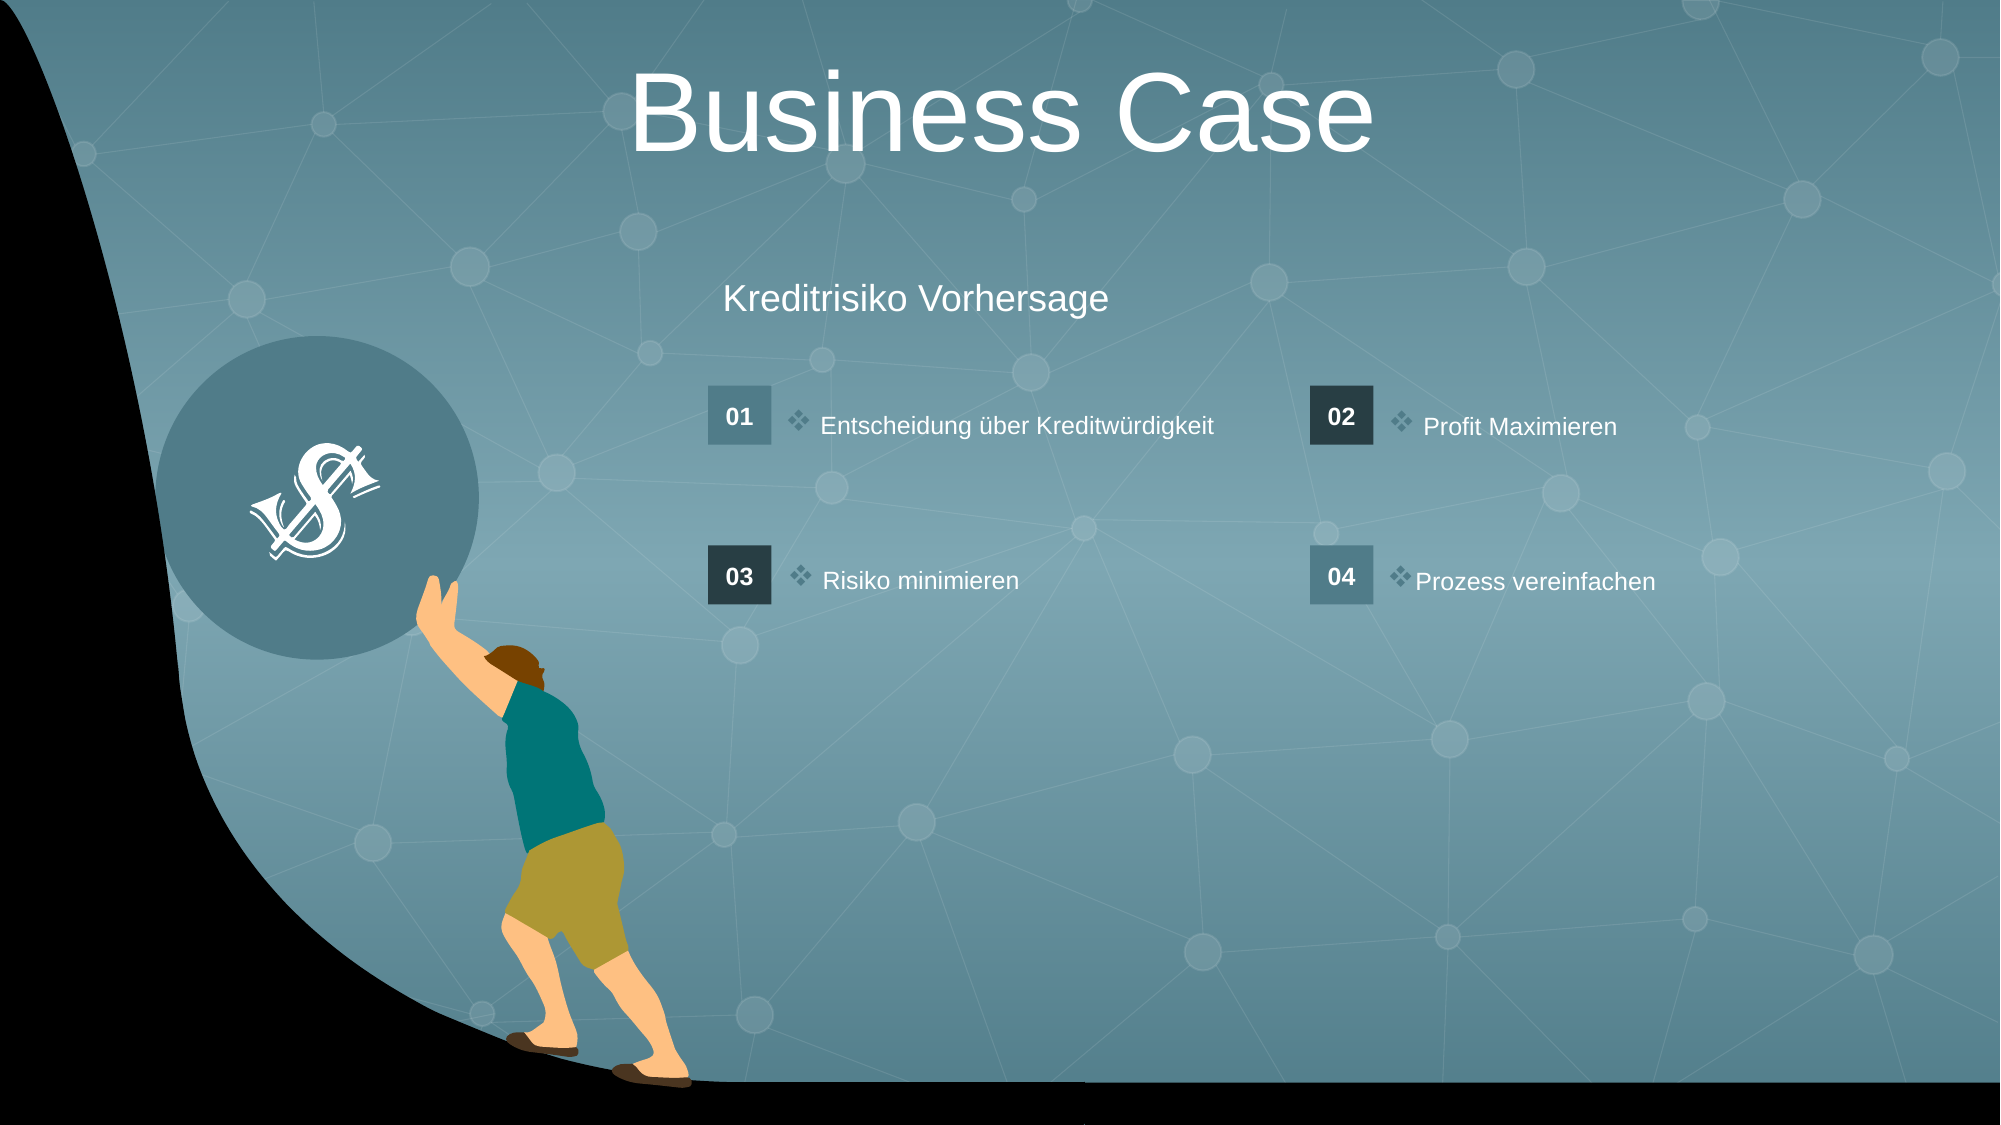

Business Case
Kreditrisiko Vorhersage

01
02
 Entscheidung über Kreditwürdigkeit
 Profit Maximieren
 Risiko minimieren
Prozess vereinfachen
03
04